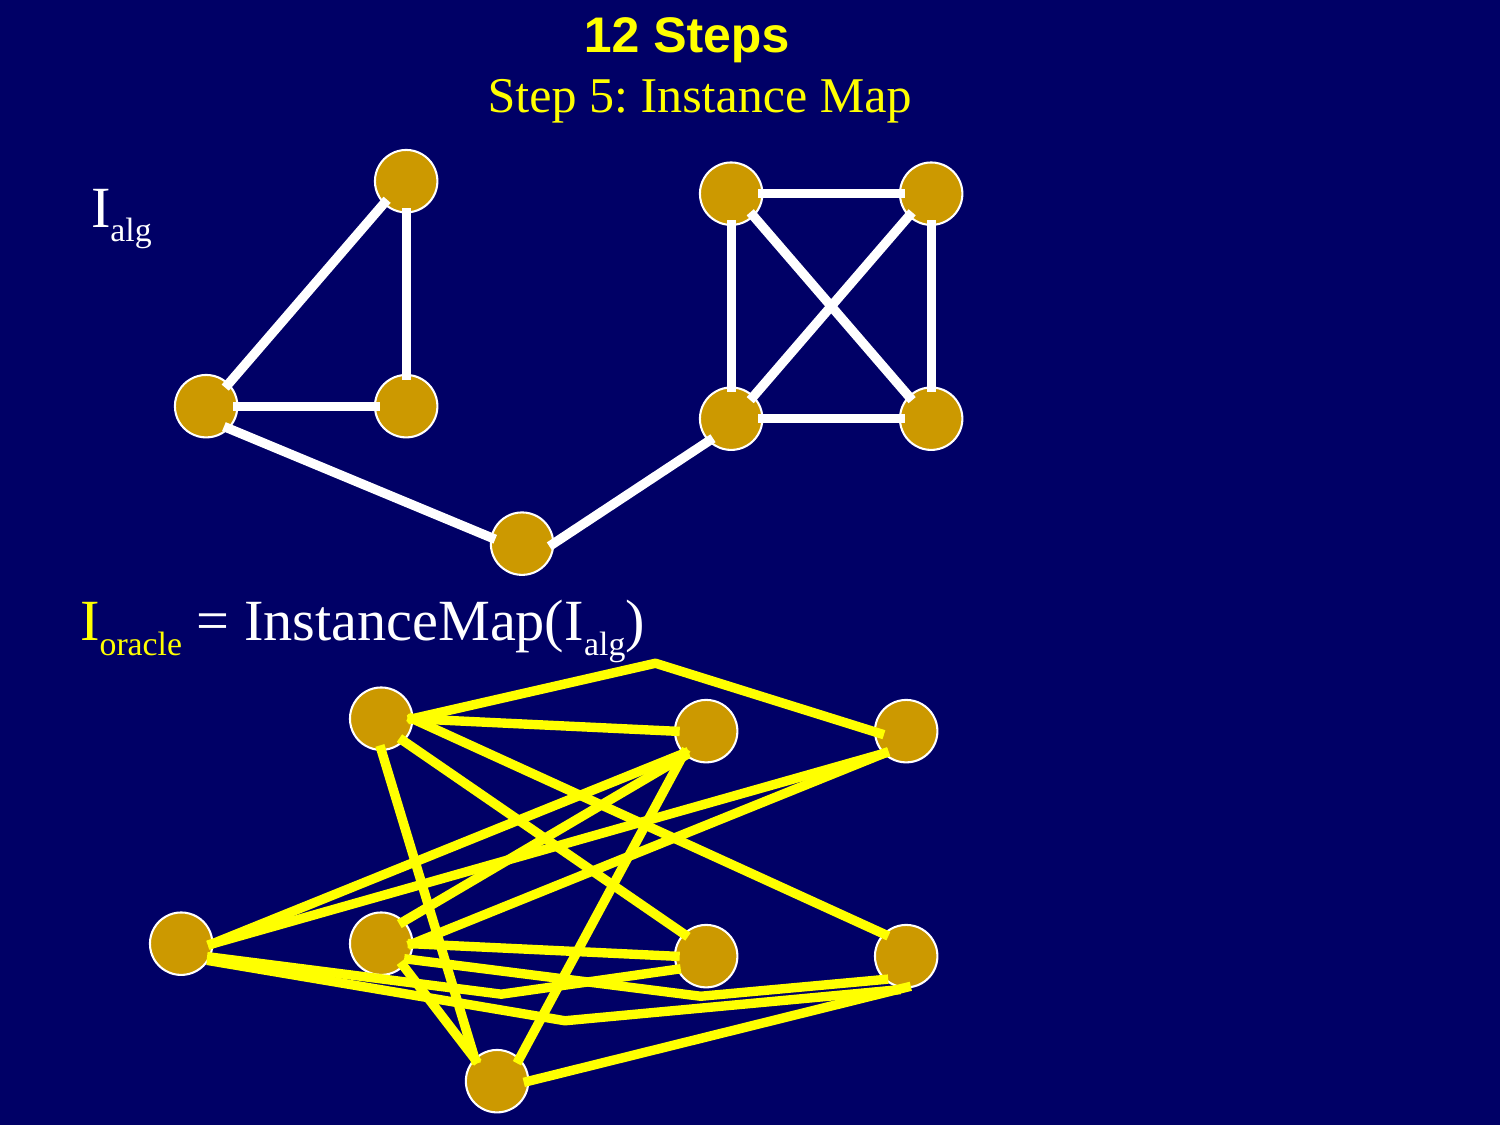

12 Steps
Step 5: Instance Map

Ialg
Ioracle = InstanceMap(Ialg)